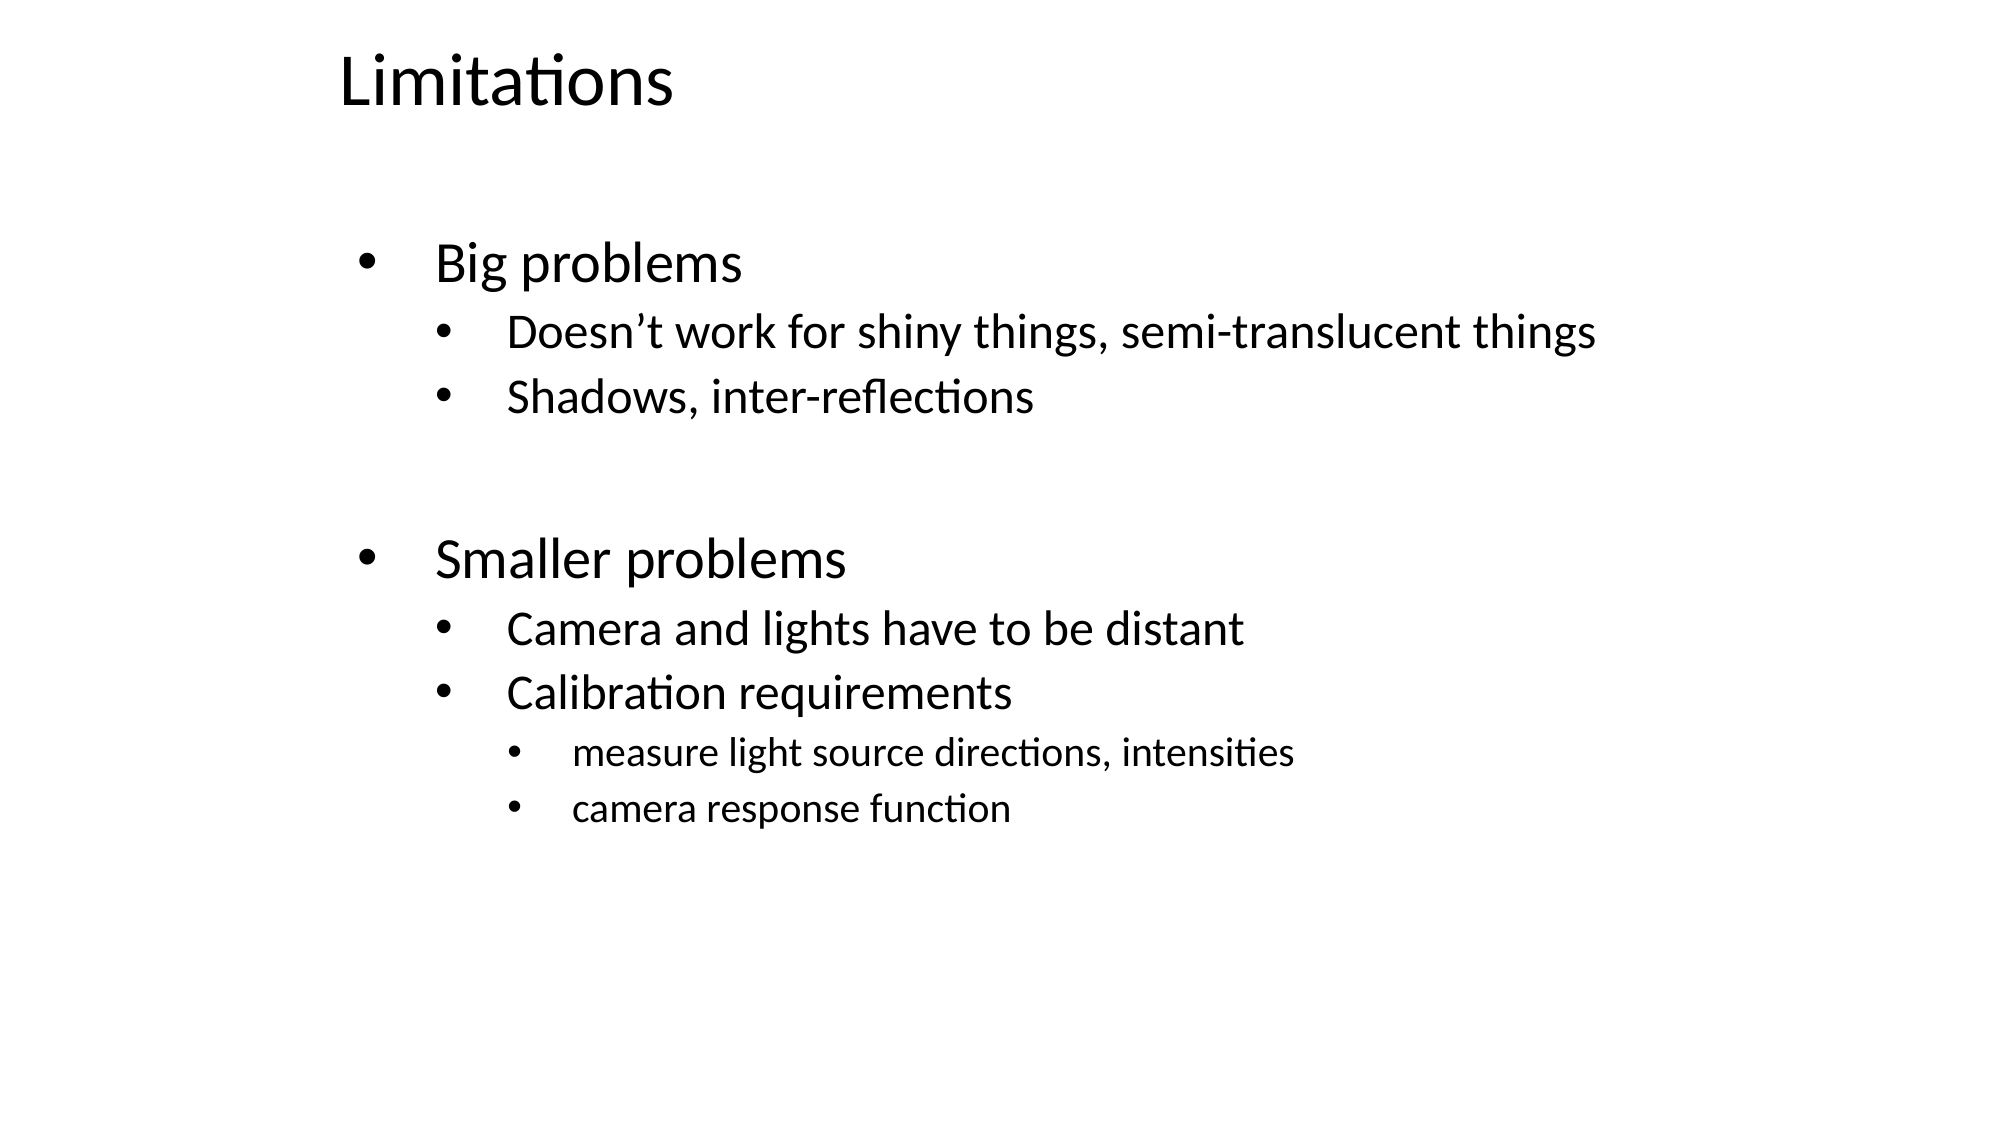

# Limitations
Big problems
Doesn’t work for shiny things, semi-translucent things
Shadows, inter-reflections

Smaller problems
Camera and lights have to be distant
Calibration requirements
measure light source directions, intensities
camera response function